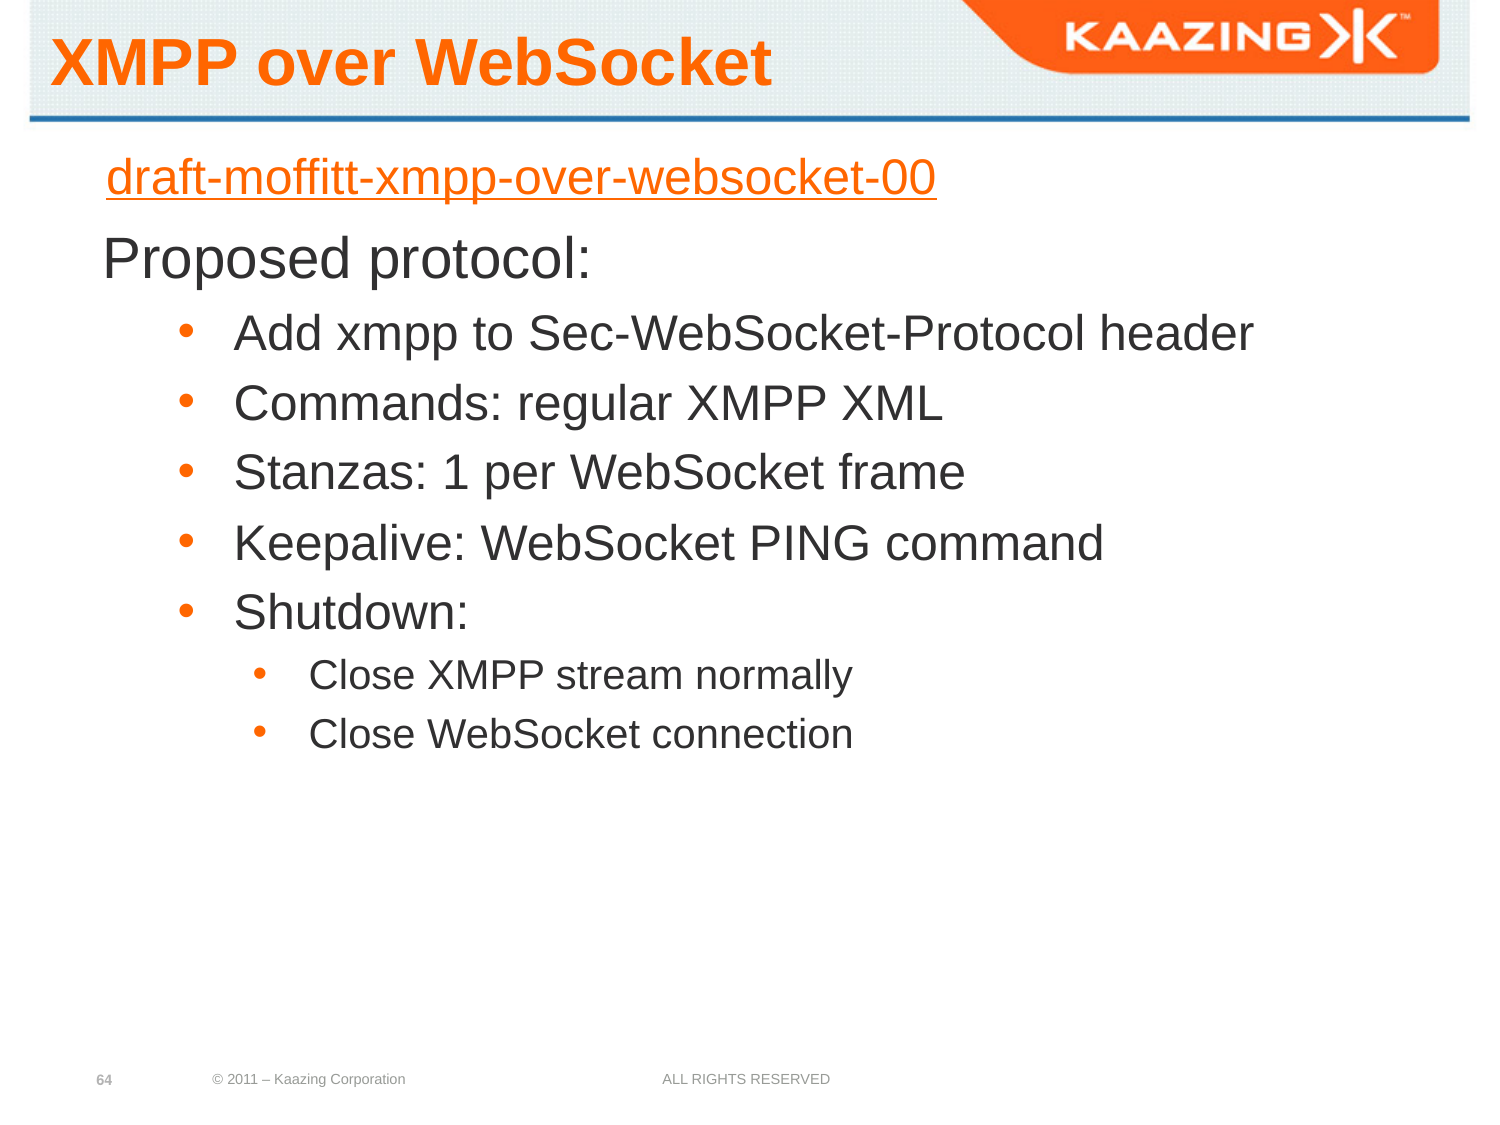

# XMPP over WebSocket
draft-moffitt-xmpp-over-websocket-00
Proposed protocol:
Add xmpp to Sec-WebSocket-Protocol header
Commands: regular XMPP XML
Stanzas: 1 per WebSocket frame
Keepalive: WebSocket PING command
Shutdown:
Close XMPP stream normally
Close WebSocket connection